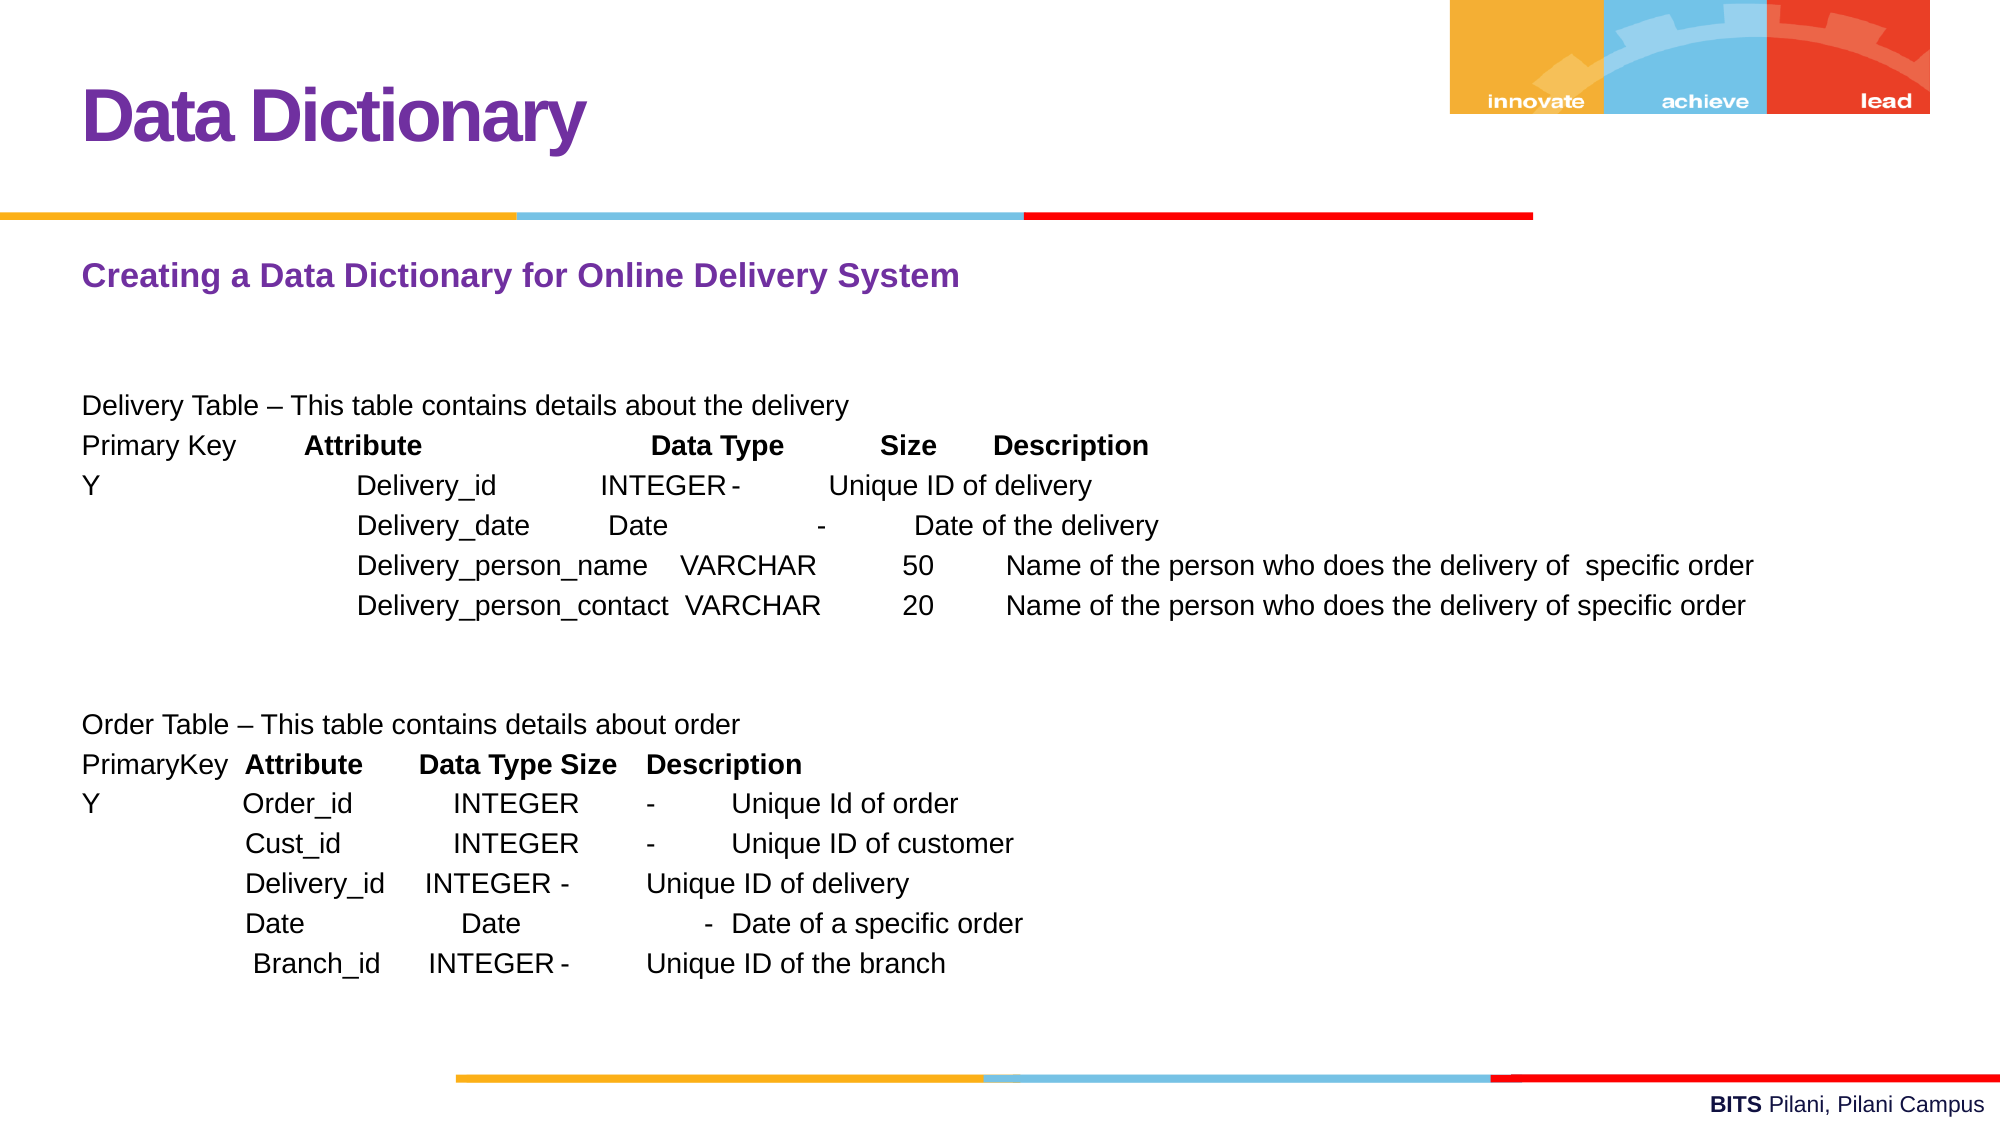

Data Dictionary
Creating a Data Dictionary for Online Delivery System

Delivery Table – This table contains details about the delivery
Primary Key	Attribute	                      Data Type            Size       Description
Y	                            Delivery_id	     INTEGER	-           Unique ID of delivery
	                            Delivery_date	      Date                  	-           Date of the delivery
	                            Delivery_person_name    VARCHAR	50         Name of the person who does the delivery of  specific order
	                            Delivery_person_contact  VARCHAR	20         Name of the person who does the delivery of specific order

Order Table – This table contains details about order
PrimaryKey  Attribute       Data Type	Size	Description
Y     	   Order_id	        INTEGER	-	Unique Id of order
	              Cust_id 	        INTEGER	-	Unique ID of customer
	              Delivery_id     INTEGER	-	Unique ID of delivery
	              Date	         Date	                  -	Date of a specific order
	               Branch_id      INTEGER	-	Unique ID of the branch